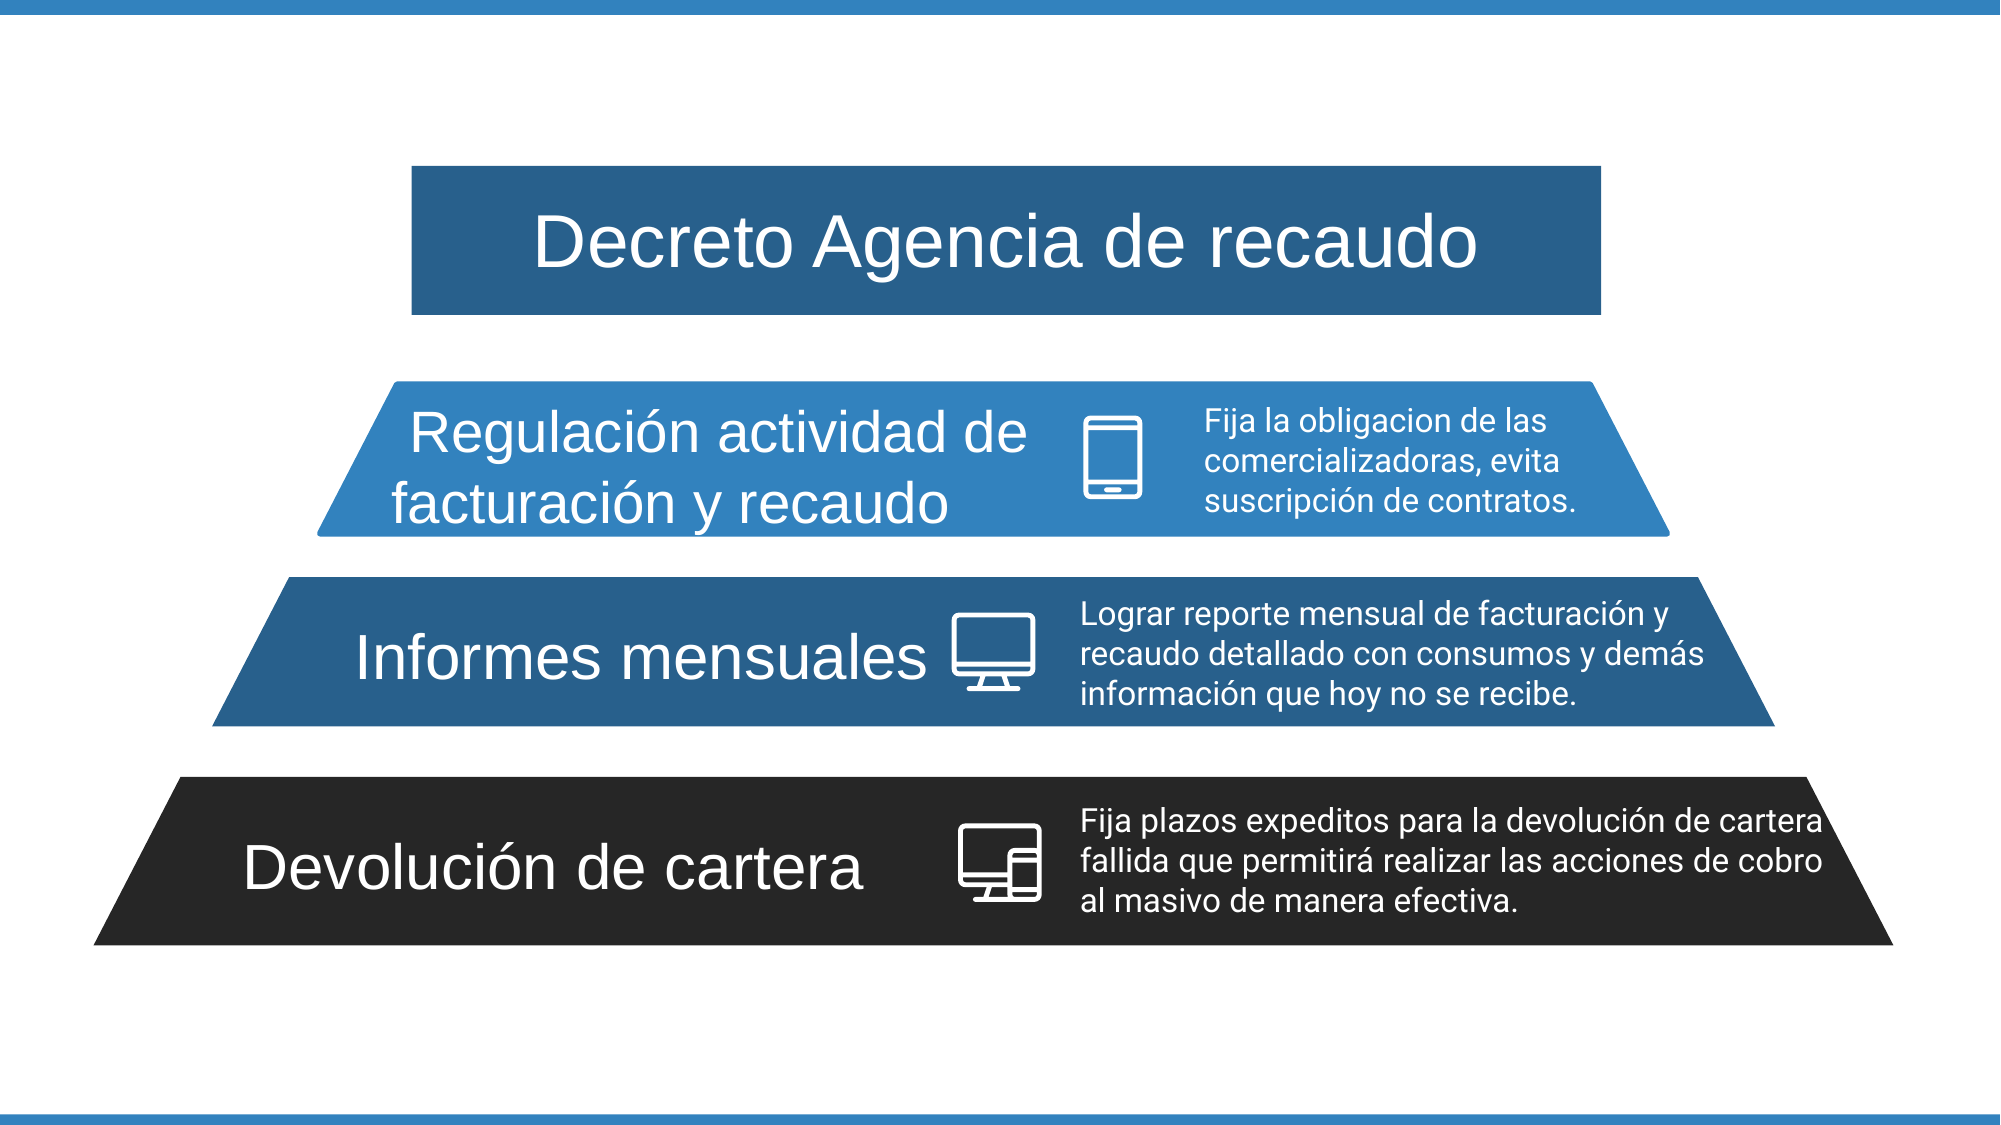

Decreto Agencia de recaudo
 Regulación actividad de
facturación y recaudo
Fija la obligacion de las comercializadoras, evita suscripción de contratos.

    Informes mensuales
Lograr reporte mensual de facturación y recaudo detallado con consumos y demás información que hoy no se recibe.

    Devolución de cartera
Fija plazos expeditos para la devolución de cartera fallida que permitirá realizar las acciones de cobro al masivo de manera efectiva.